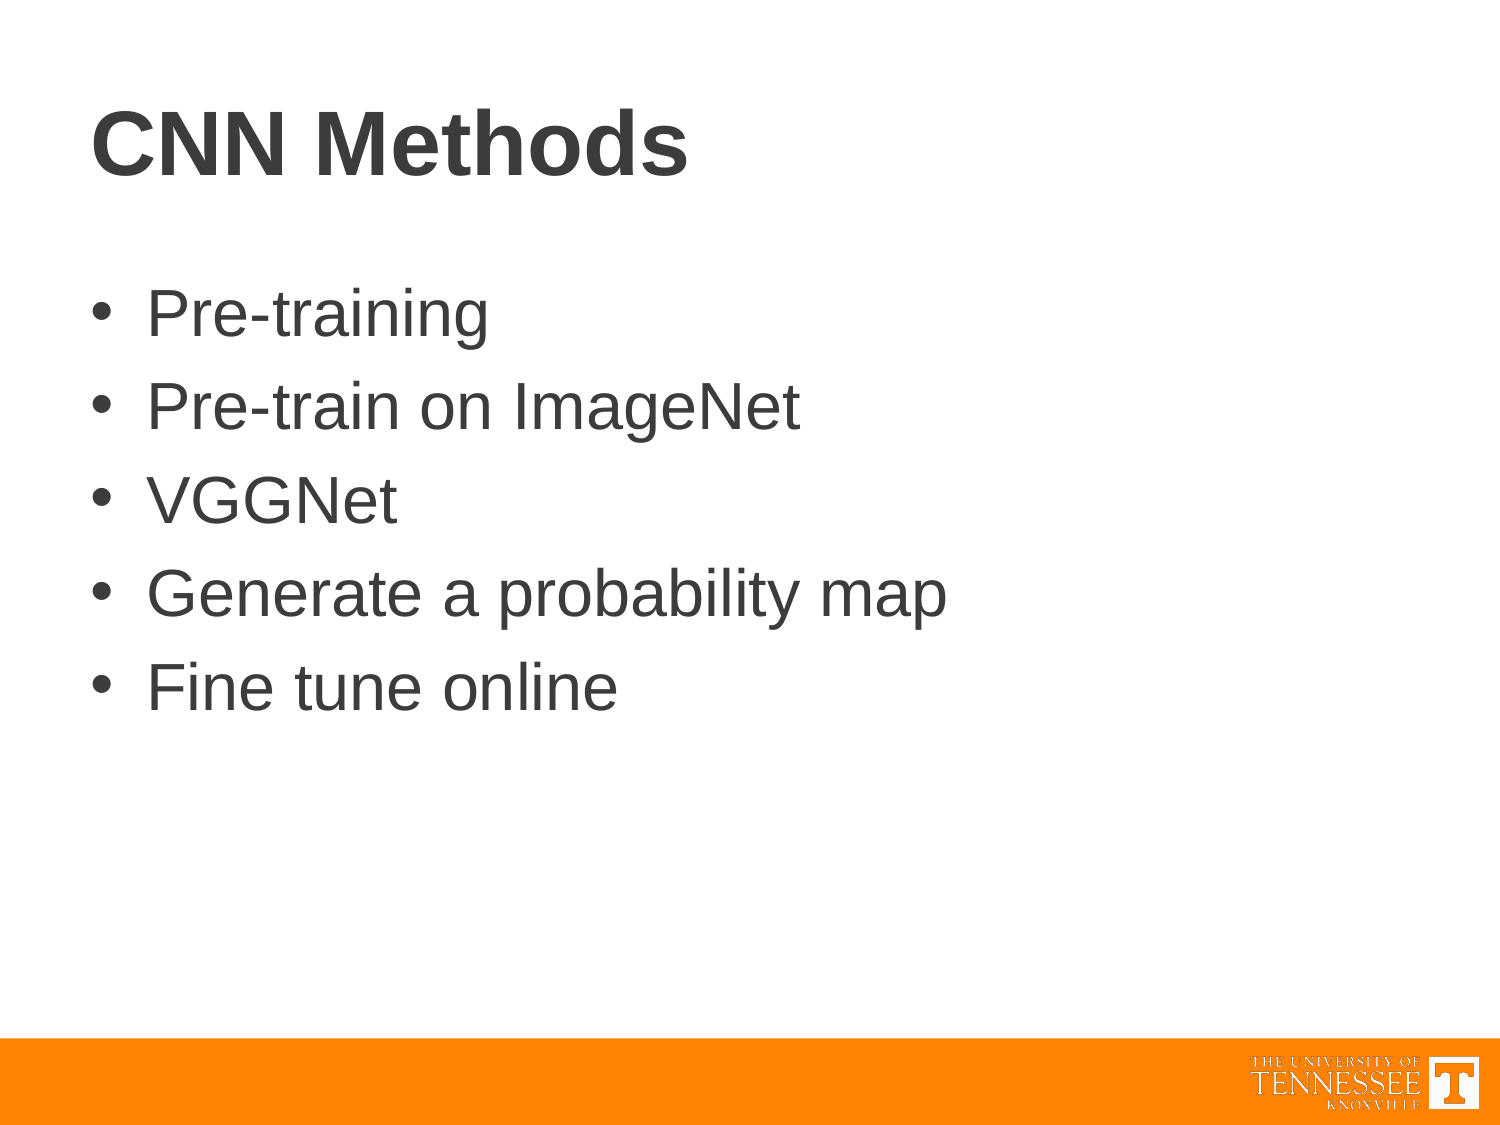

# CNN Methods
Pre-training
Pre-train on ImageNet
VGGNet
Generate a probability map
Fine tune online